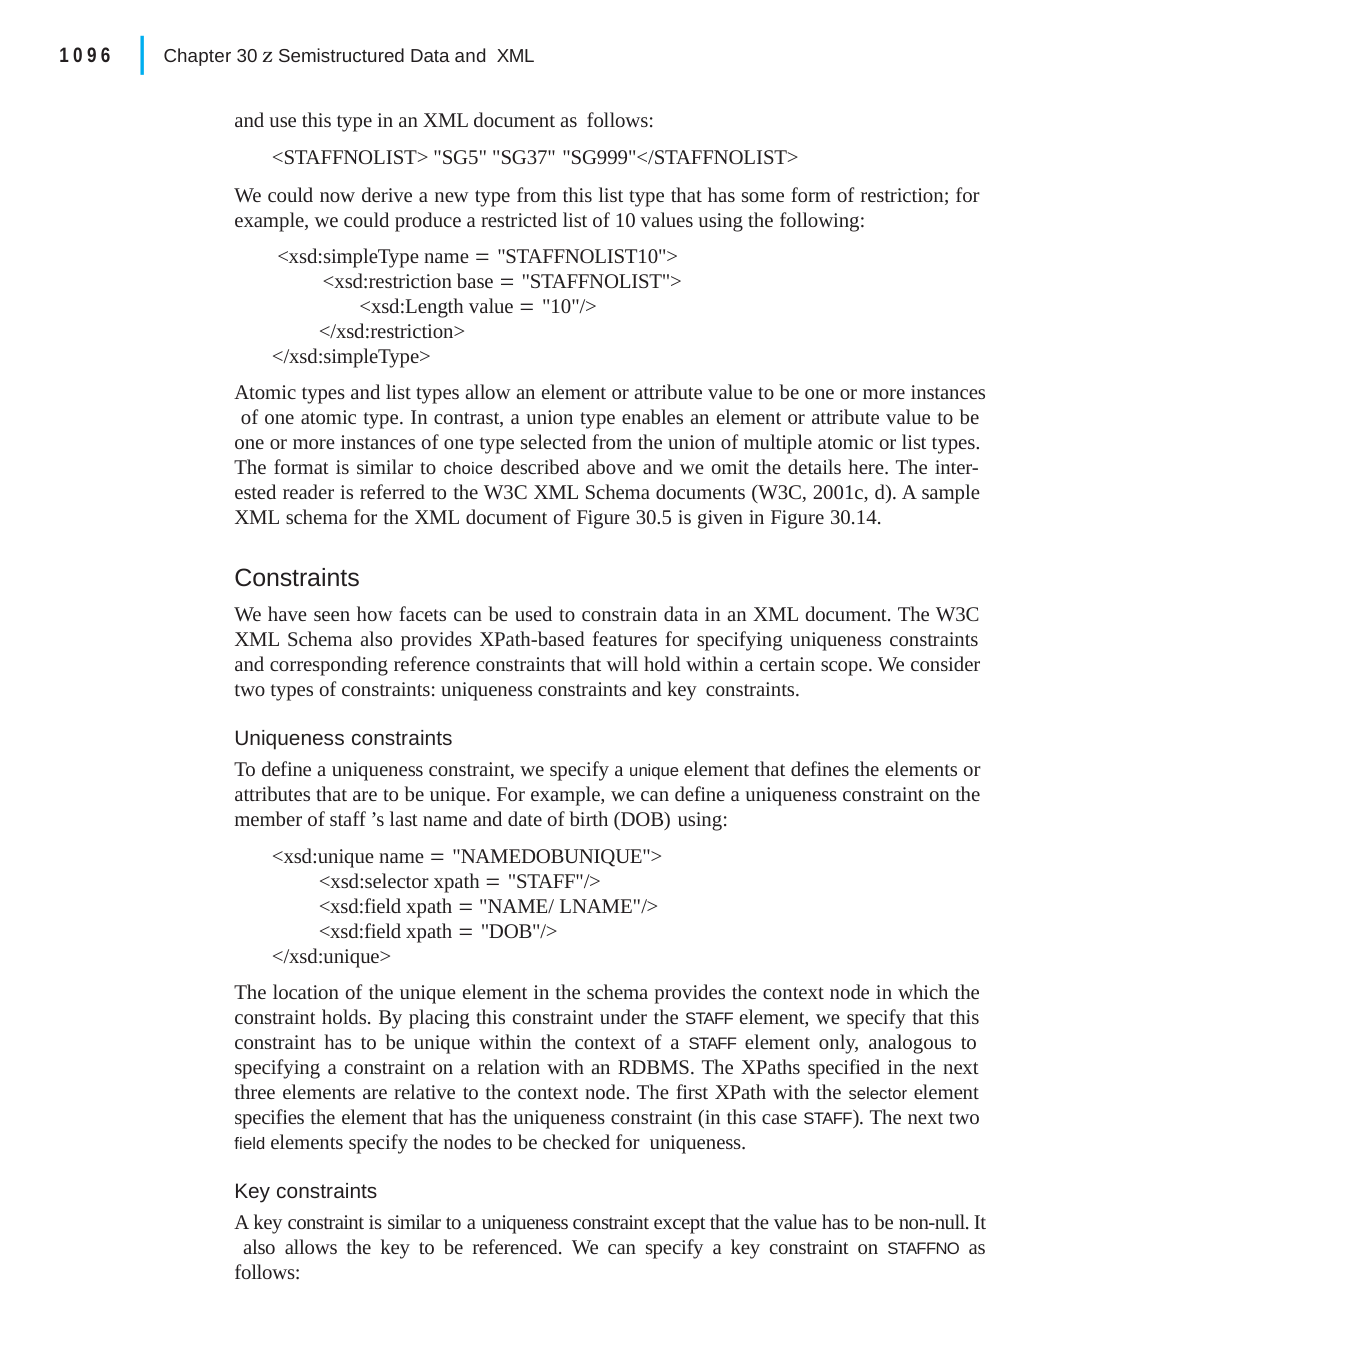

|
1096
Chapter 30 z Semistructured Data and XML
and use this type in an XML document as follows:
<STAFFNOLIST> "SG5" "SG37" "SG999"</STAFFNOLIST>
We could now derive a new type from this list type that has some form of restriction; for  example, we could produce a restricted list of 10 values using the following:
<xsd:simpleType name = "STAFFNOLIST10">
<xsd:restriction base = "STAFFNOLIST">
<xsd:Length value = "10"/>
</xsd:restriction>
</xsd:simpleType>
Atomic types and list types allow an element or attribute value to be one or more instances  of one atomic type. In contrast, a union type enables an element or attribute value to be  one or more instances of one type selected from the union of multiple atomic or list types.  The format is similar to choice described above and we omit the details here. The inter-  ested reader is referred to the W3C XML Schema documents (W3C, 2001c, d). A sample  XML schema for the XML document of Figure 30.5 is given in Figure 30.14.

Constraints
We have seen how facets can be used to constrain data in an XML document. The W3C  XML Schema also provides XPath-based features for specifying uniqueness constraints  and corresponding reference constraints that will hold within a certain scope. We consider  two types of constraints: uniqueness constraints and key constraints.

Uniqueness constraints
To define a uniqueness constraint, we specify a unique element that defines the elements or  attributes that are to be unique. For example, we can define a uniqueness constraint on the  member of staff ’s last name and date of birth (DOB) using:
<xsd:unique name = "NAMEDOBUNIQUE">
<xsd:selector xpath = "STAFF"/>
<xsd:field xpath = "NAME/ LNAME"/>
<xsd:field xpath = "DOB"/>
</xsd:unique>
The location of the unique element in the schema provides the context node in which the  constraint holds. By placing this constraint under the STAFF element, we specify that this  constraint has to be unique within the context of a STAFF element only, analogous to  specifying a constraint on a relation with an RDBMS. The XPaths specified in the next  three elements are relative to the context node. The first XPath with the selector element  specifies the element that has the uniqueness constraint (in this case STAFF). The next two  field elements specify the nodes to be checked for uniqueness.

Key constraints
A key constraint is similar to a uniqueness constraint except that the value has to be non-null. It  also allows the key to be referenced. We can specify a key constraint on STAFFNO as follows: